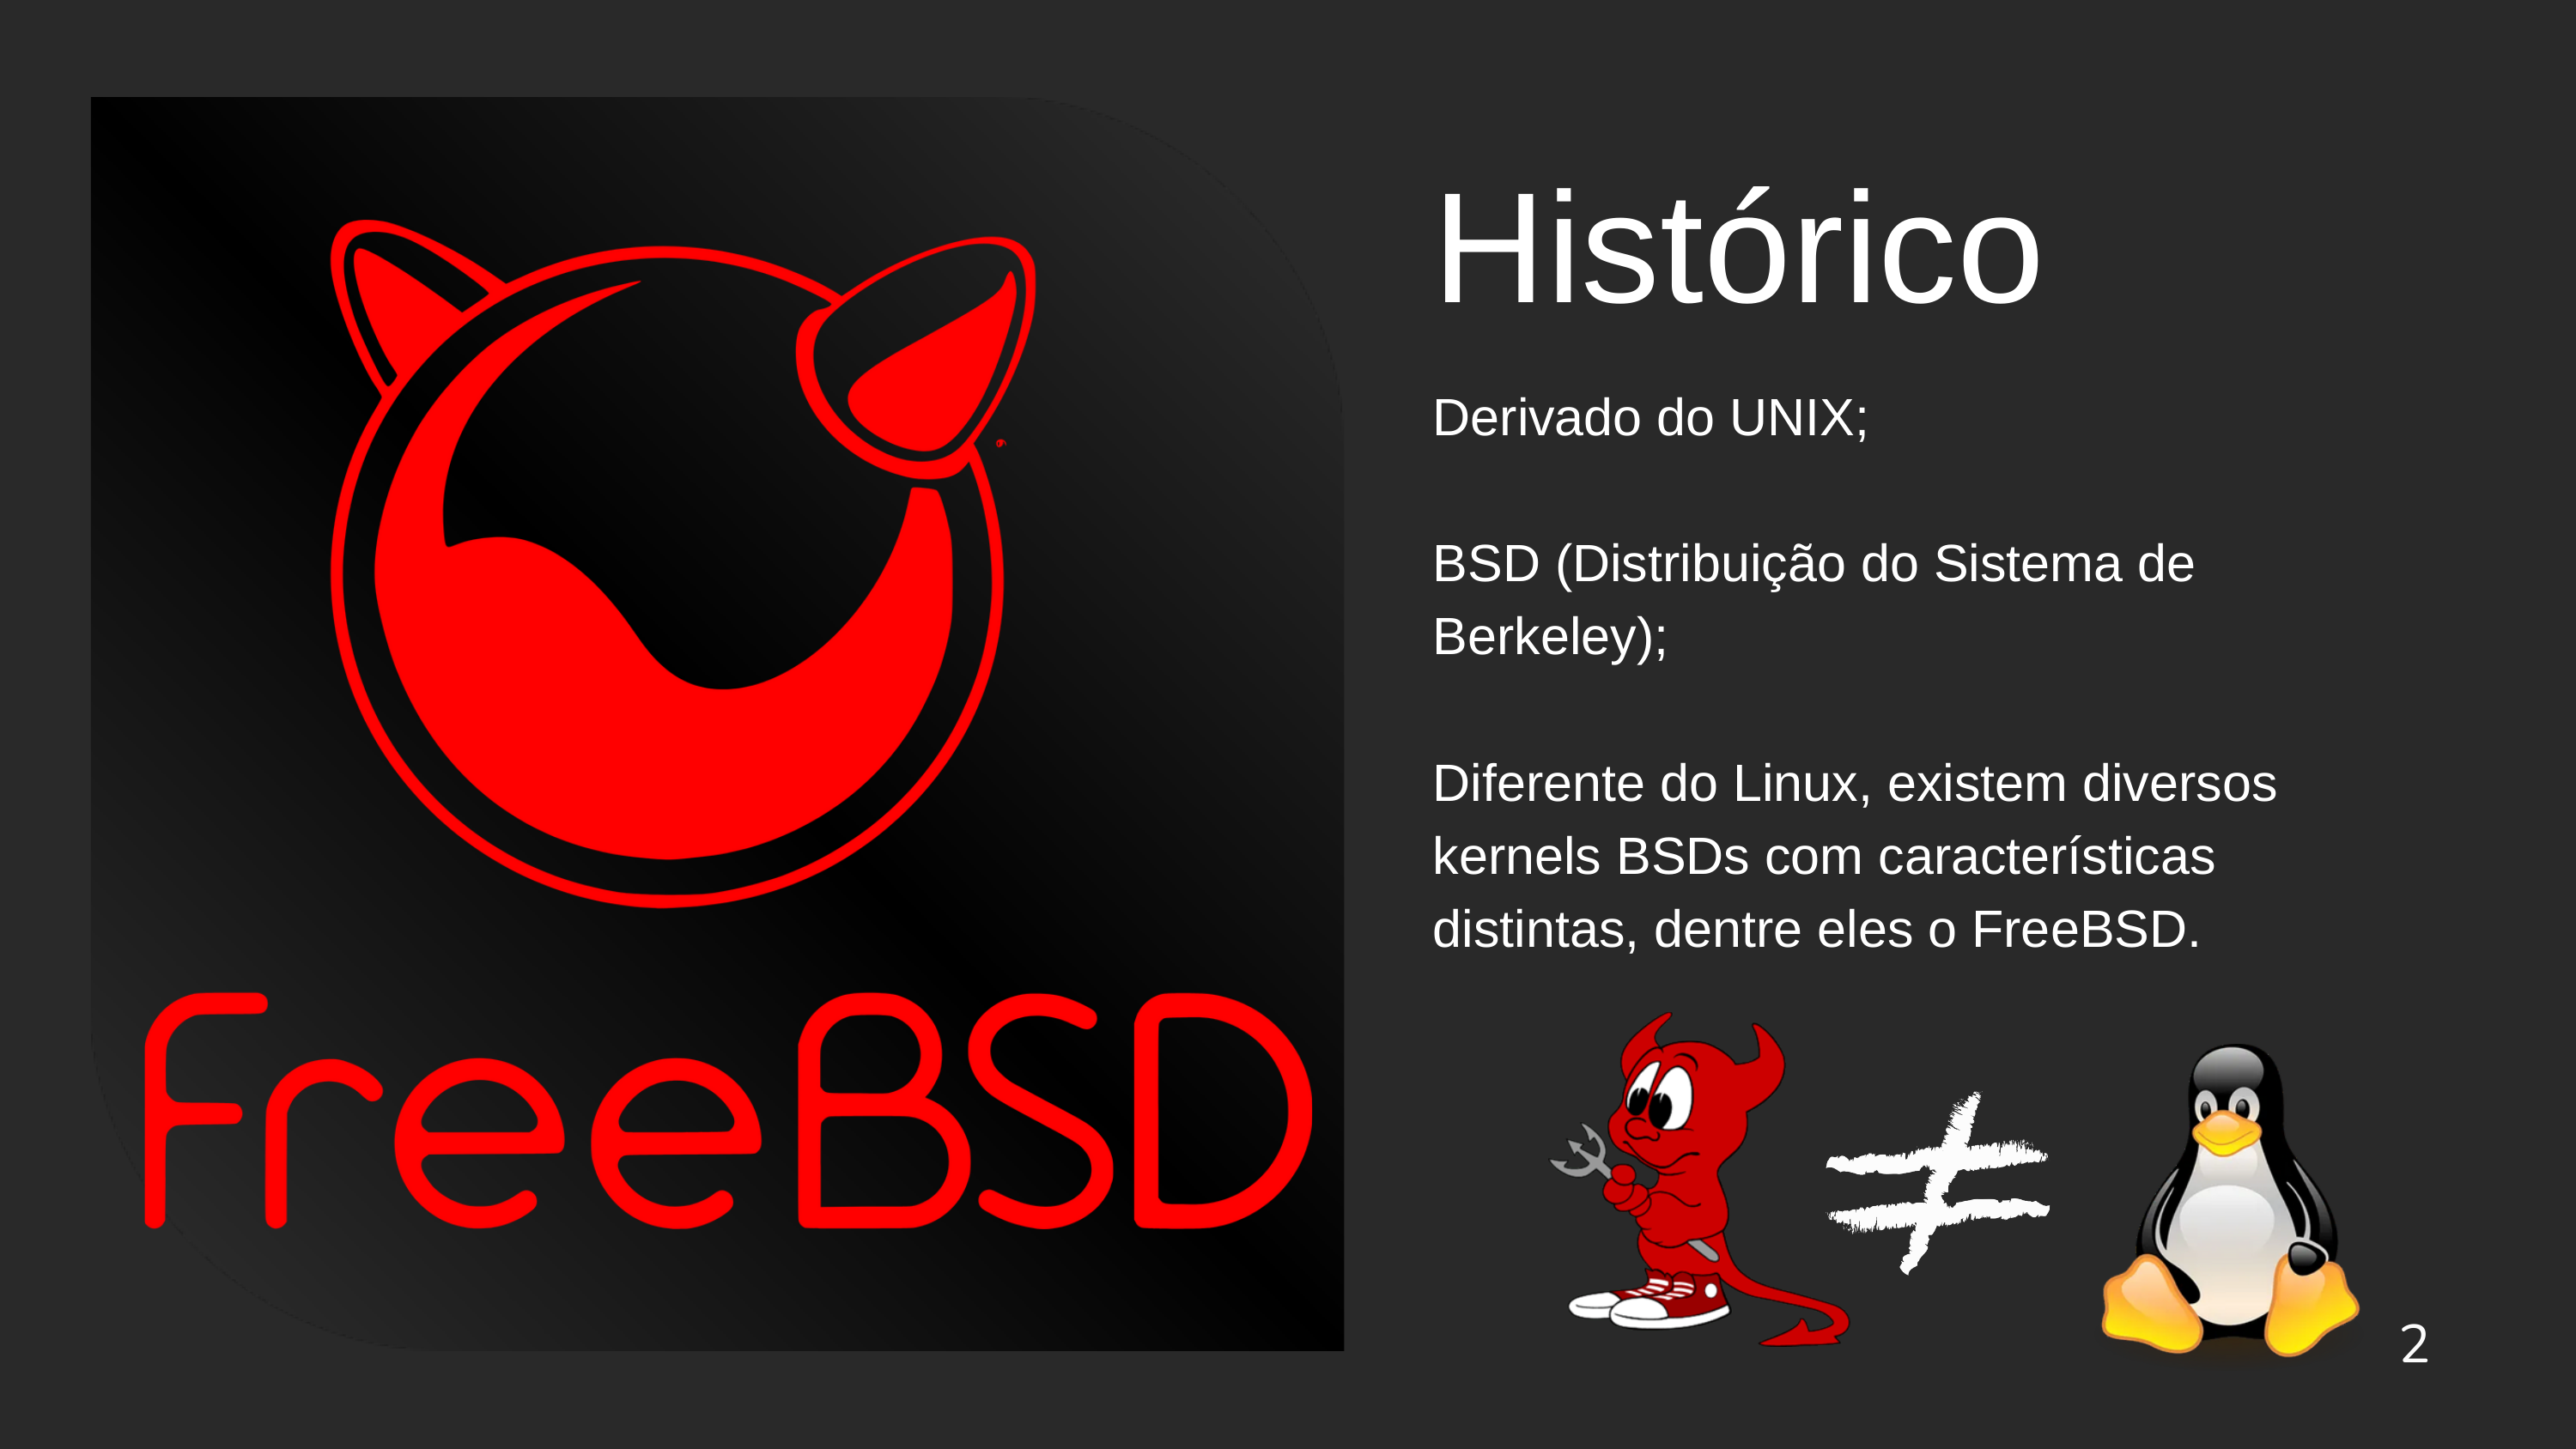

Histórico
Derivado do UNIX;

BSD (Distribuição do Sistema de Berkeley);

Diferente do Linux, existem diversos kernels BSDs com características distintas, dentre eles o FreeBSD.

2